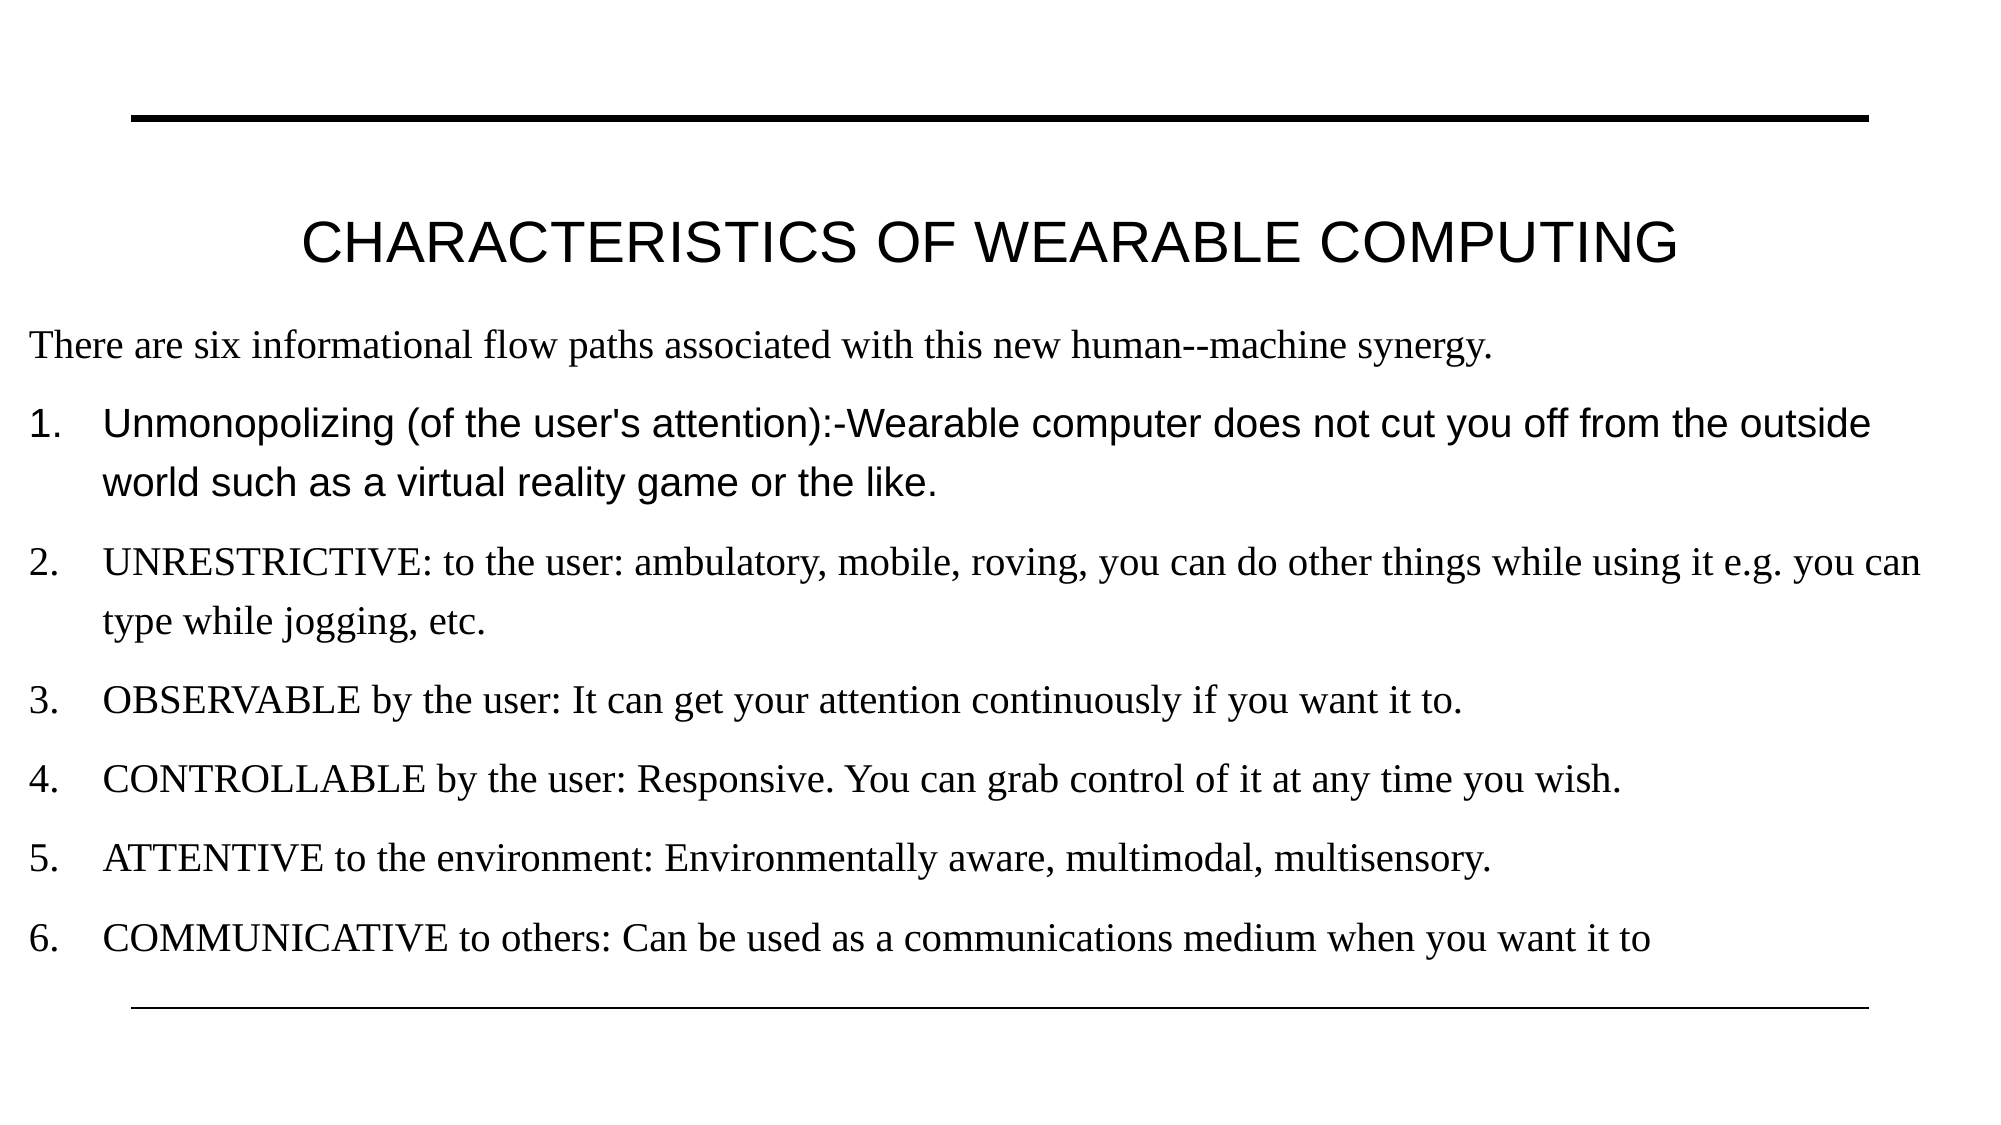

# Characteristics Of Wearable Computing
There are six informational flow paths associated with this new human--machine synergy.
Unmonopolizing (of the user's attention):-Wearable computer does not cut you off from the outside world such as a virtual reality game or the like.
UNRESTRICTIVE: to the user: ambulatory, mobile, roving, you can do other things while using it e.g. you can type while jogging, etc.
OBSERVABLE by the user: It can get your attention continuously if you want it to.
CONTROLLABLE by the user: Responsive. You can grab control of it at any time you wish.
ATTENTIVE to the environment: Environmentally aware, multimodal, multisensory.
COMMUNICATIVE to others: Can be used as a communications medium when you want it to